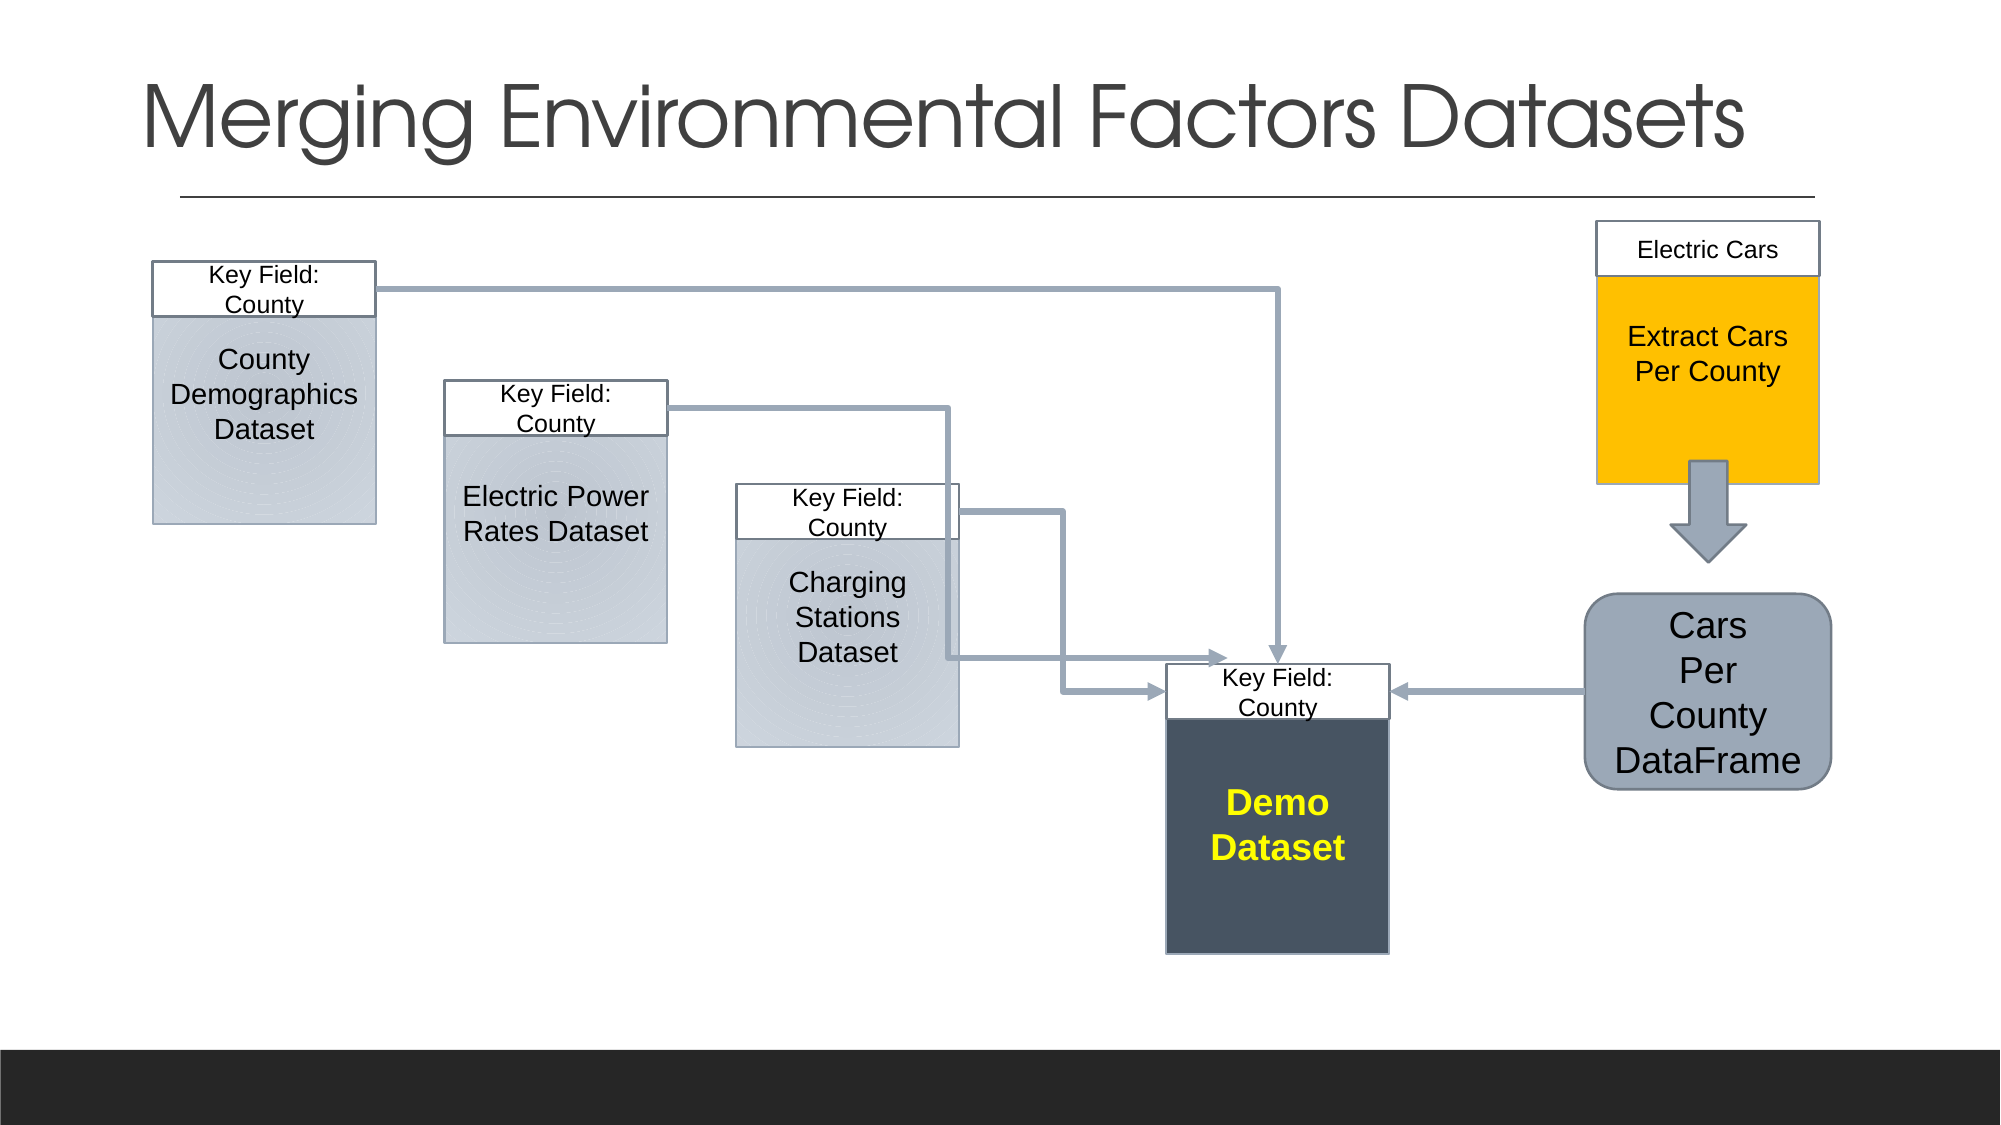

# Merging Environmental Factors Datasets
Extract Cars
Per County
Electric Cars
County
Demographics Dataset
Key Field: County
Electric Power
Rates Dataset
Key Field: County

Charging Stations Dataset
Key Field: County
Cars
Per
County
DataFrame
Key Field: County
Demo
Dataset